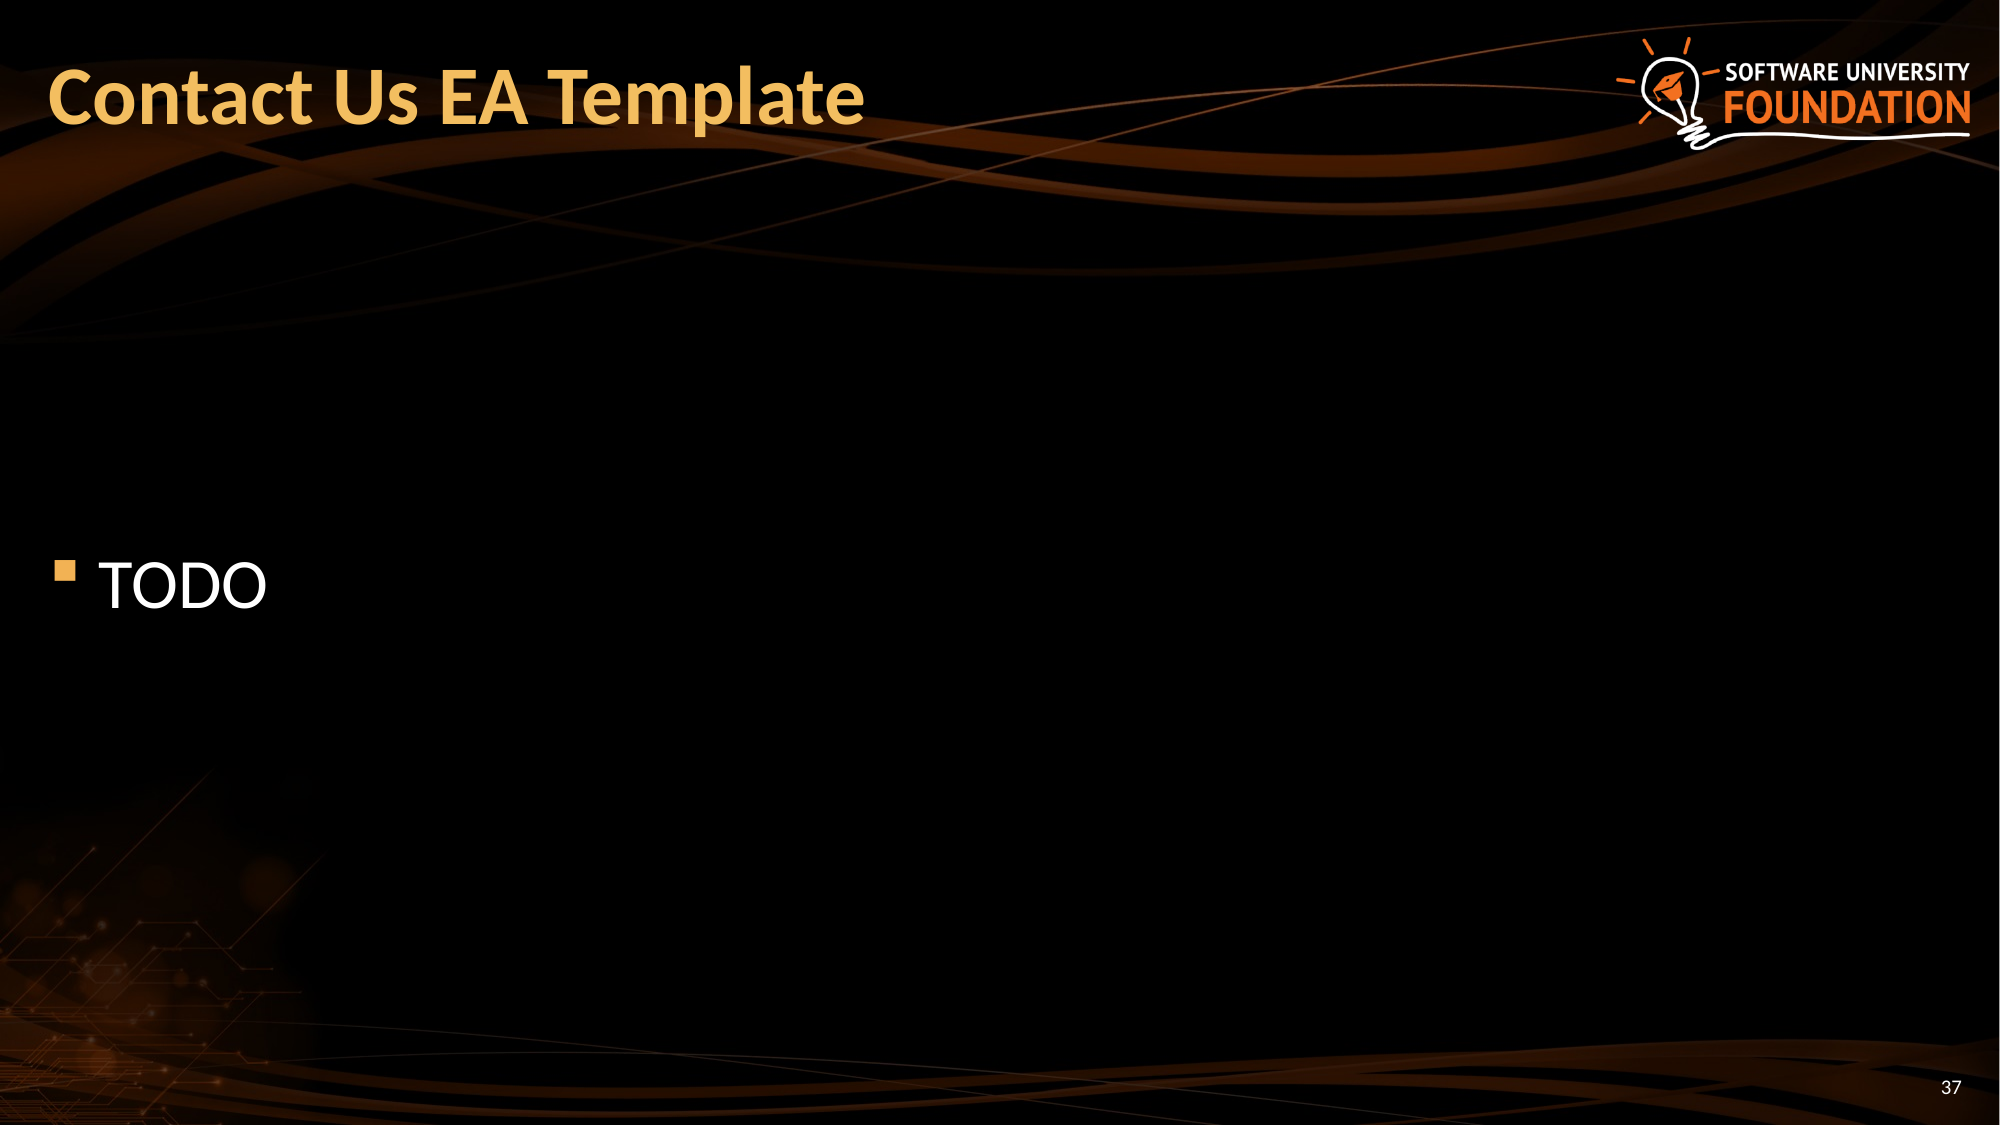

# Contact Us EA Template

TODO
37